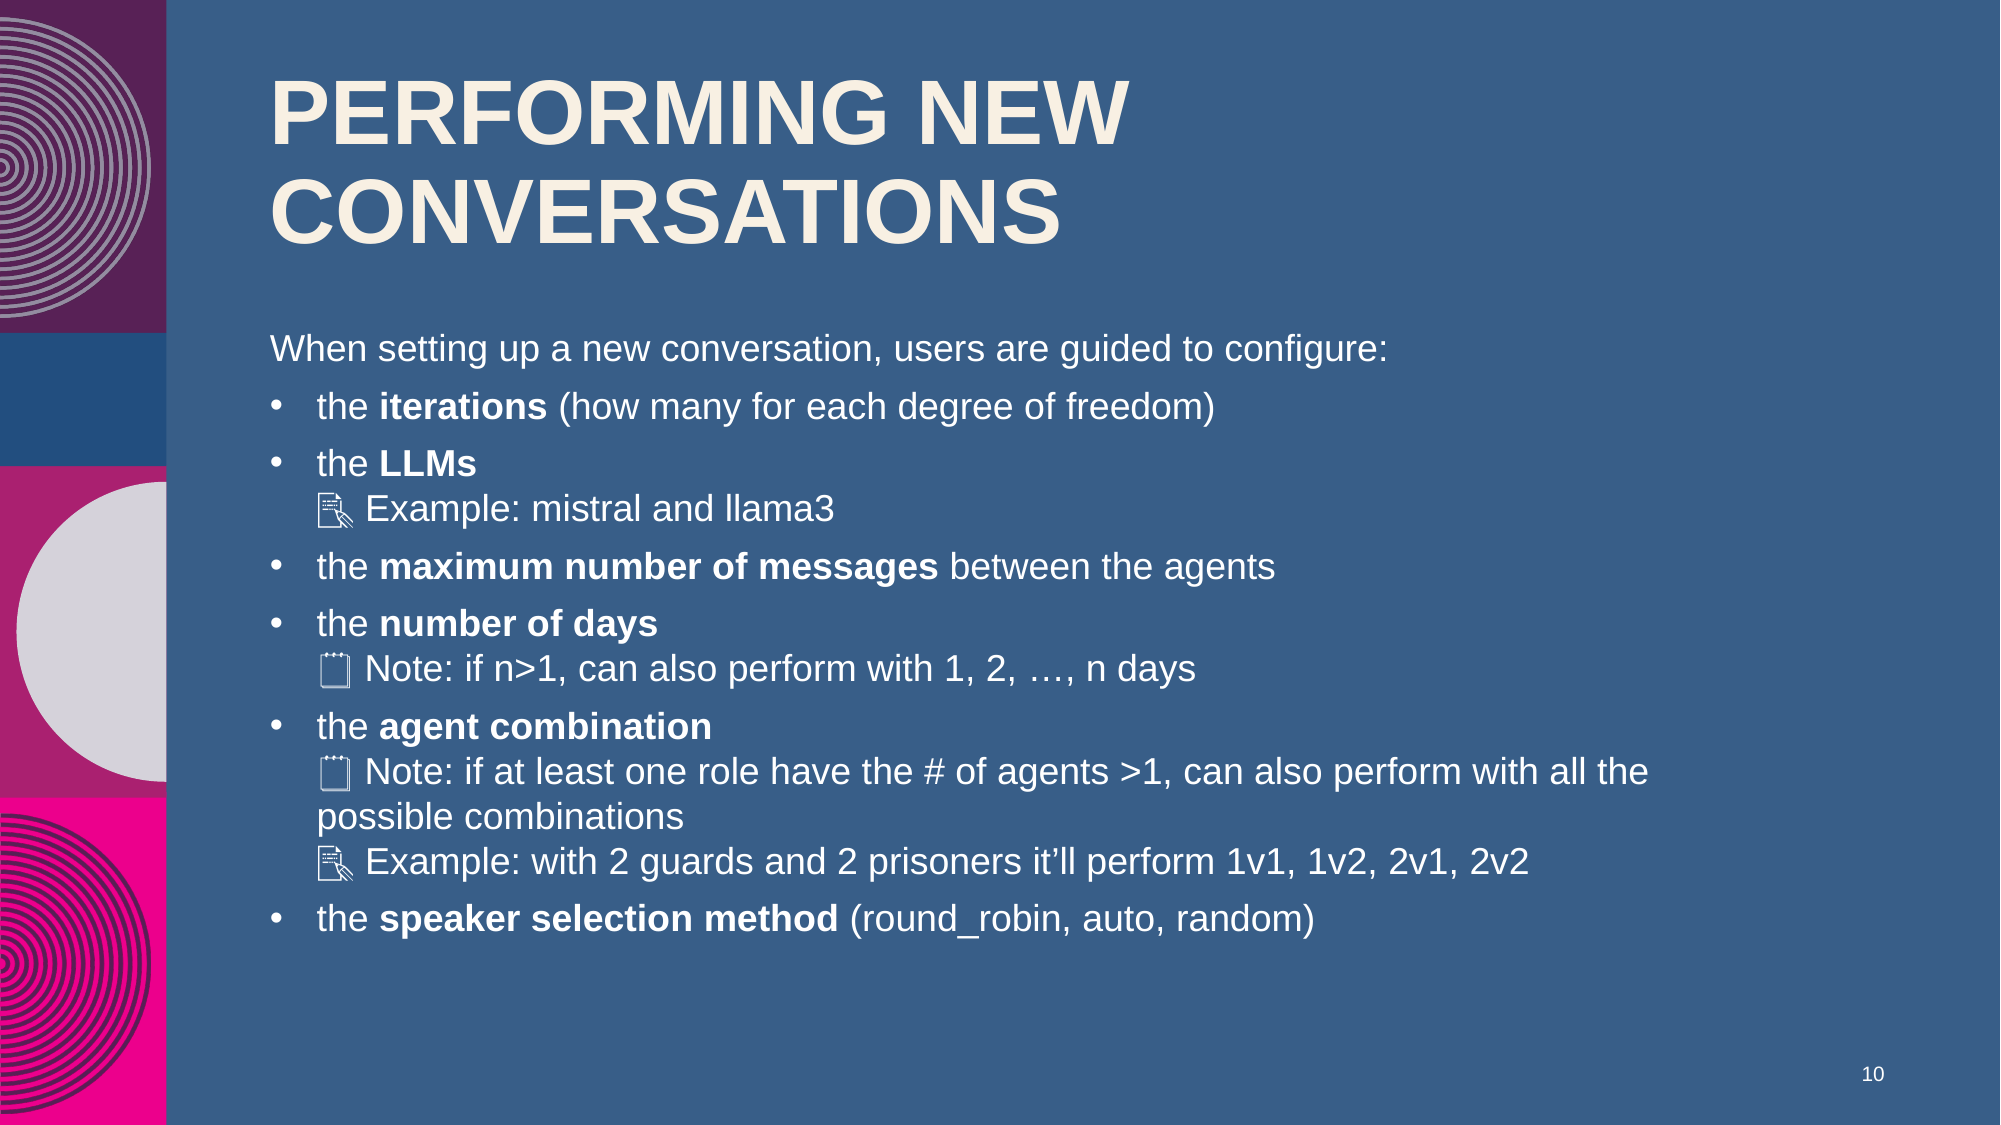

# Performing new conversations
When setting up a new conversation, users are guided to configure:
the iterations (how many for each degree of freedom)
the LLMs
📝 Example: mistral and llama3
the maximum number of messages between the agents
the number of days
🗒️ Note: if n>1, can also perform with 1, 2, …, n days
the agent combination
🗒️ Note: if at least one role have the # of agents >1, can also perform with all the possible combinations
📝 Example: with 2 guards and 2 prisoners it’ll perform 1v1, 1v2, 2v1, 2v2
the speaker selection method (round_robin, auto, random)
10